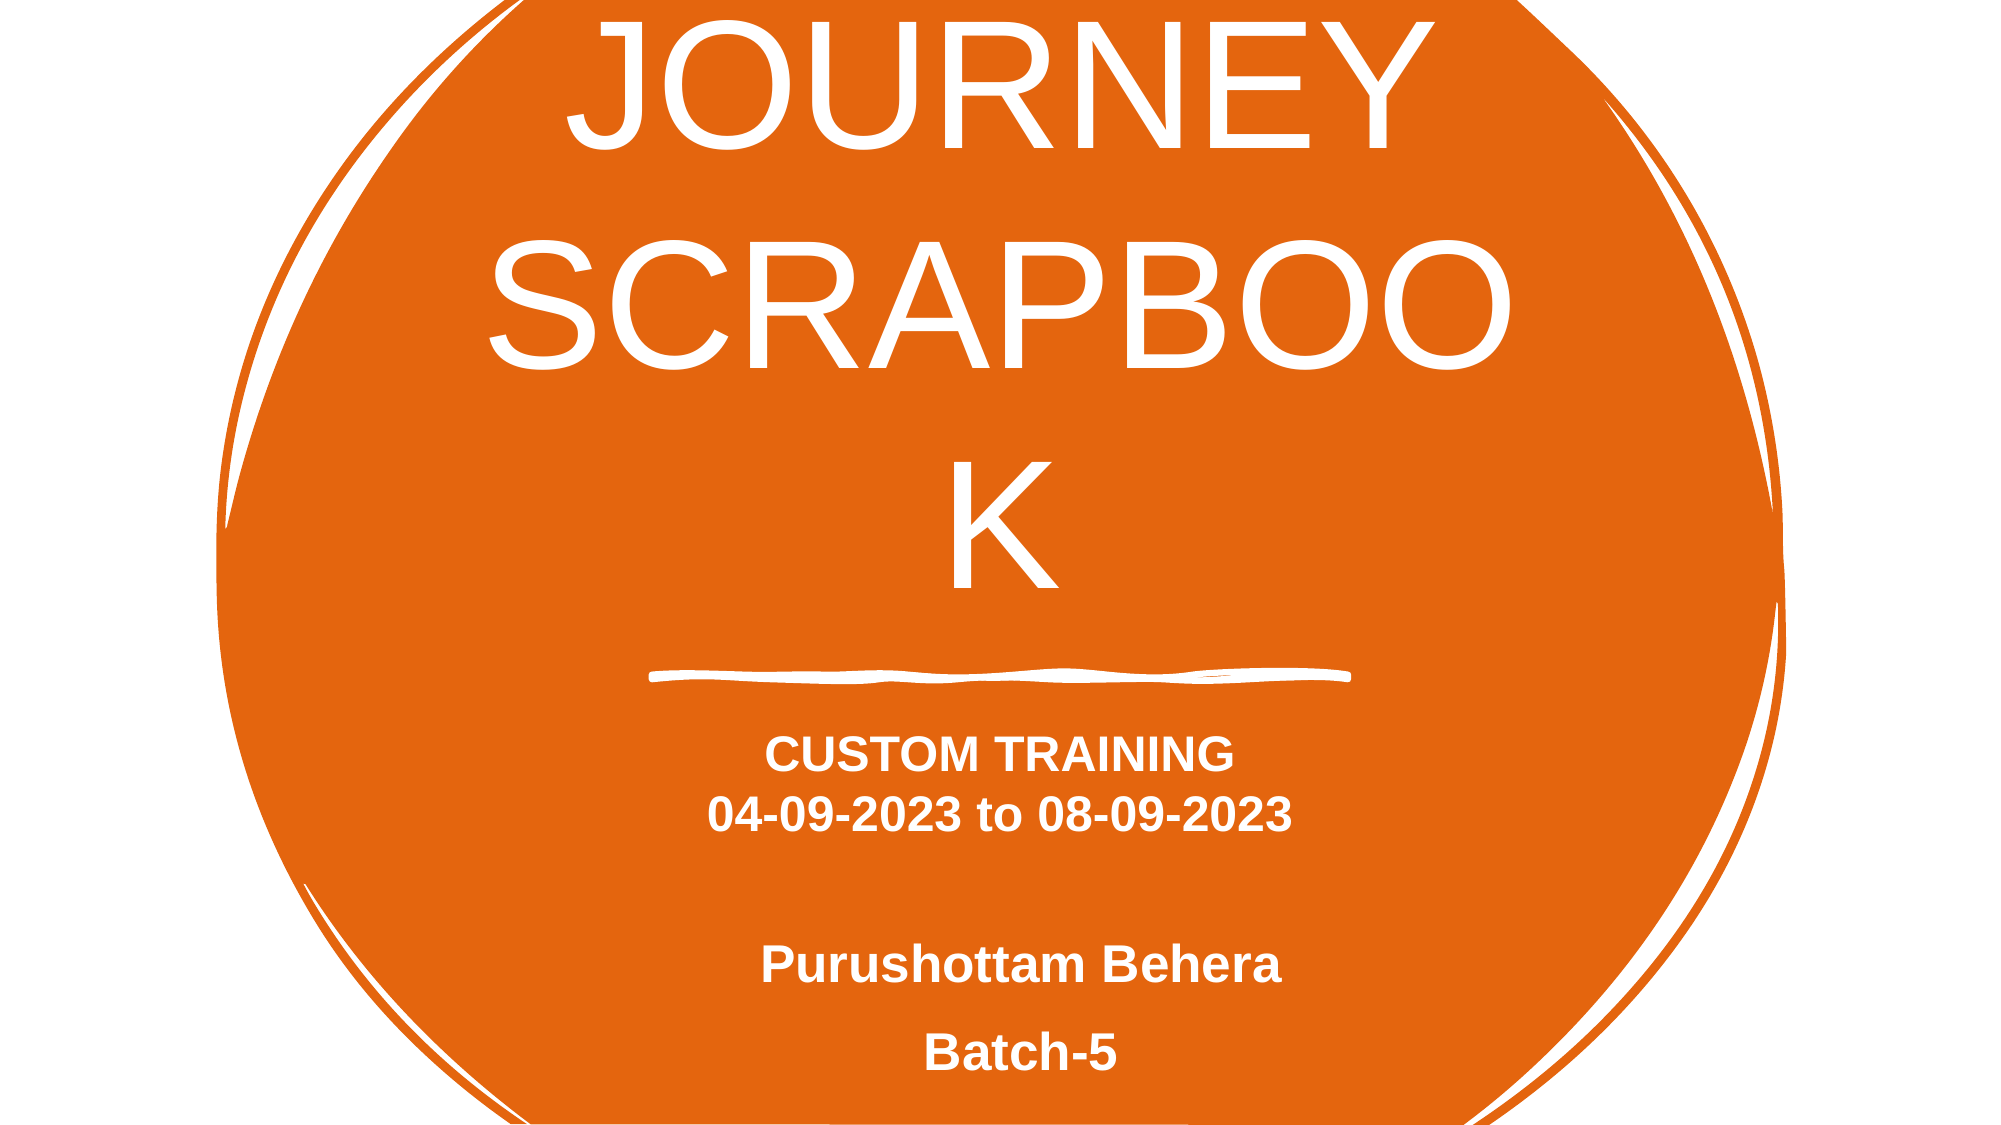

# JOURNEY SCRAPBOOK
CUSTOM TRAINING
04-09-2023 to 08-09-2023
Purushottam Behera
Batch-5